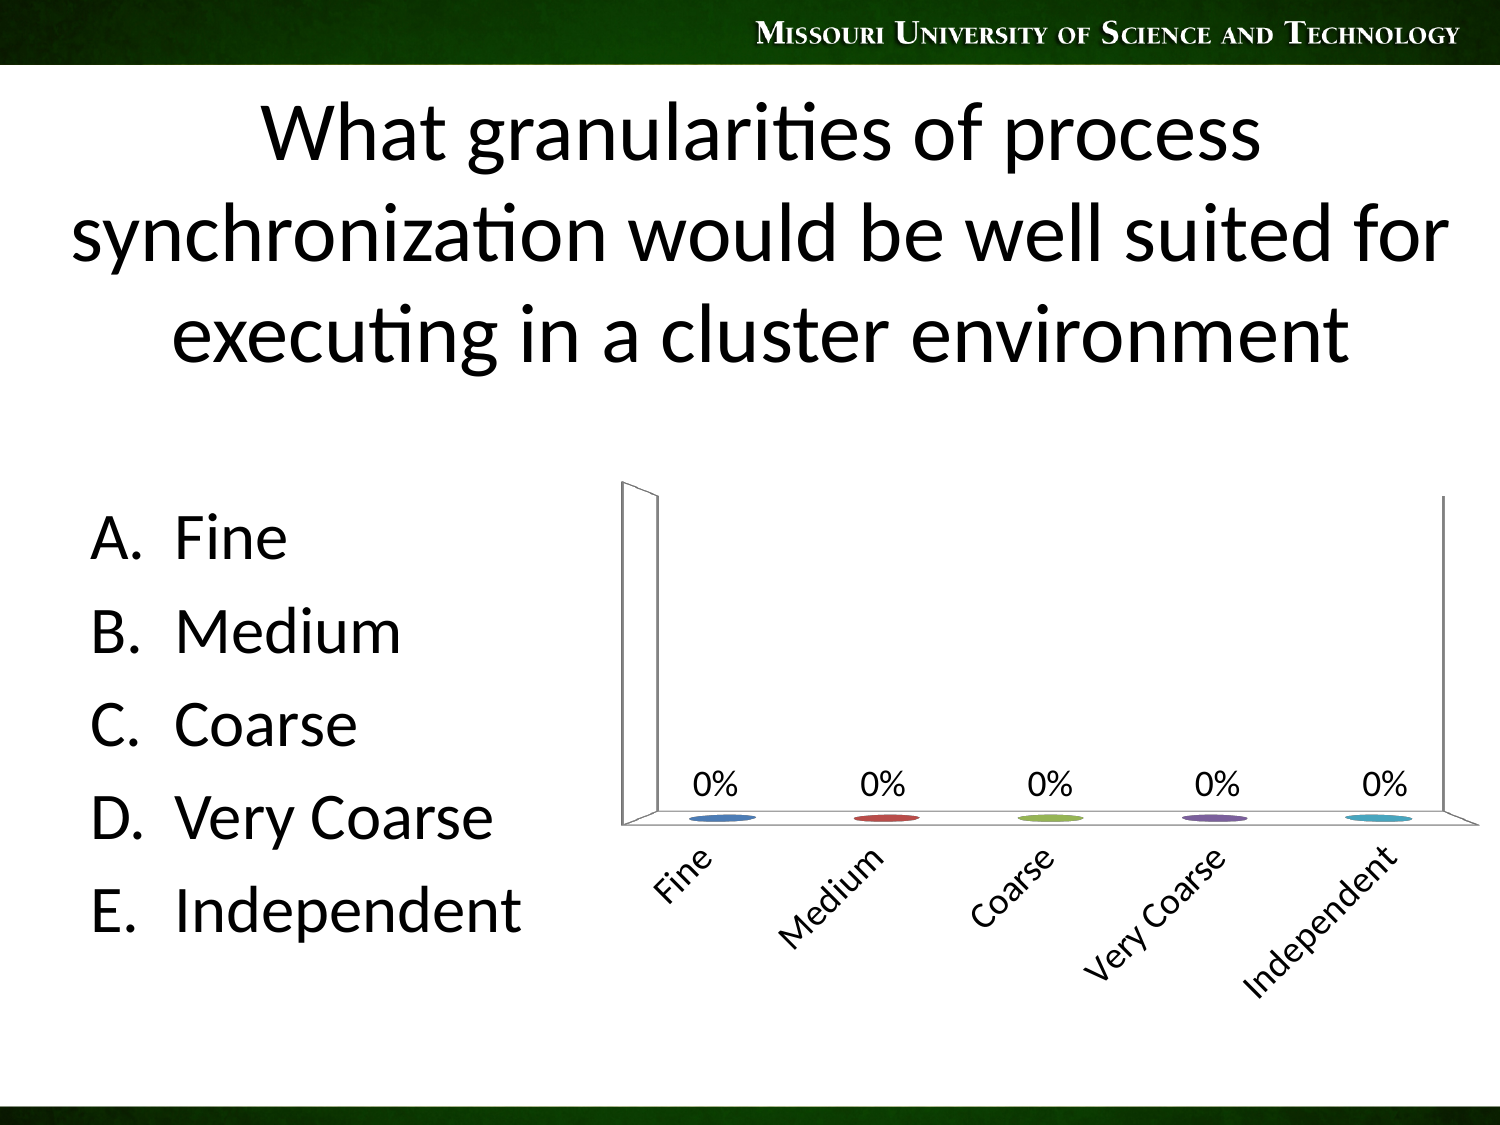

# What granularities of process synchronization would be well suited for executing in a cluster environment

[unsupported chart]

Fine
Medium
Coarse
Very Coarse
Independent